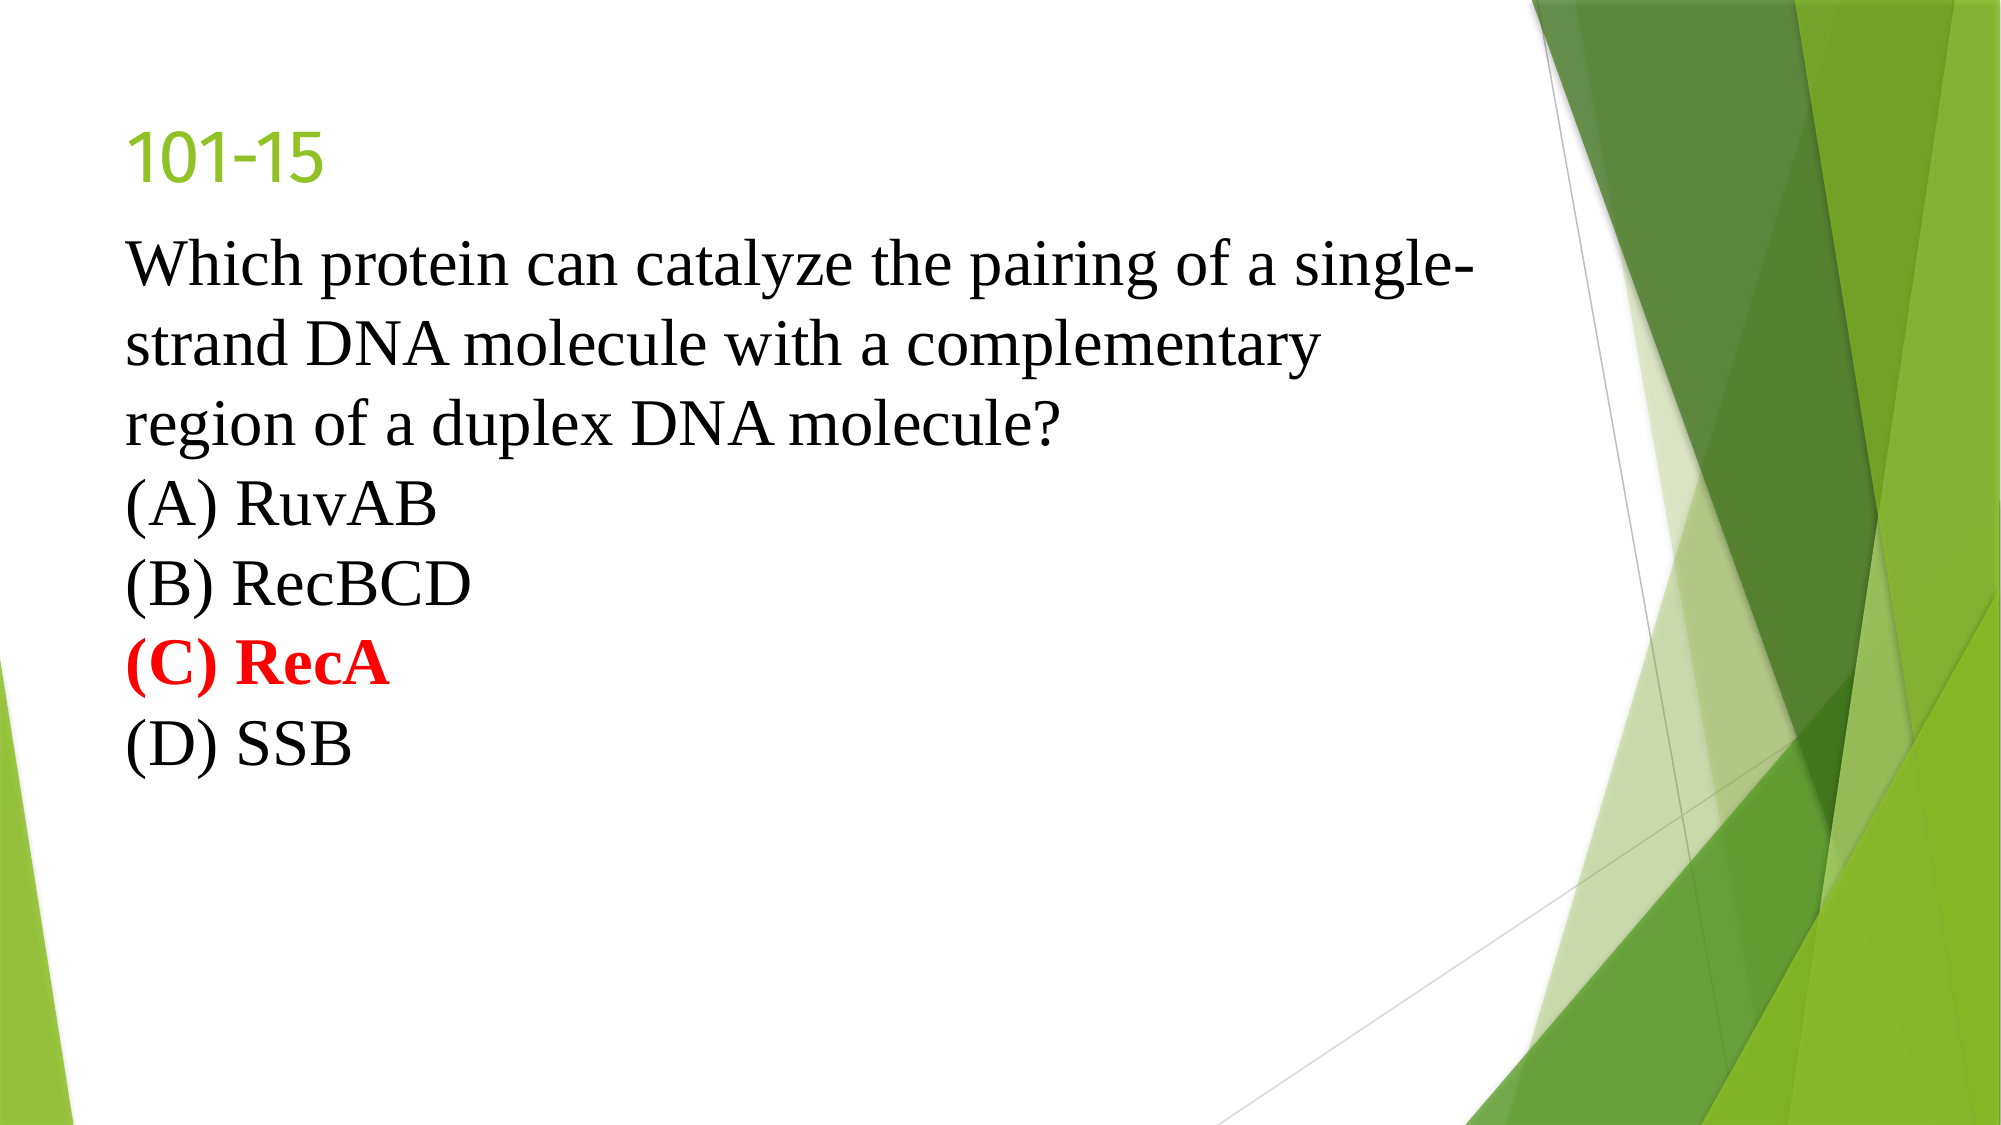

# 101-15
Which protein can catalyze the pairing of a single-strand DNA molecule with a complementary region of a duplex DNA molecule?
(A) RuvAB
(B) RecBCD
(C) RecA
(D) SSB